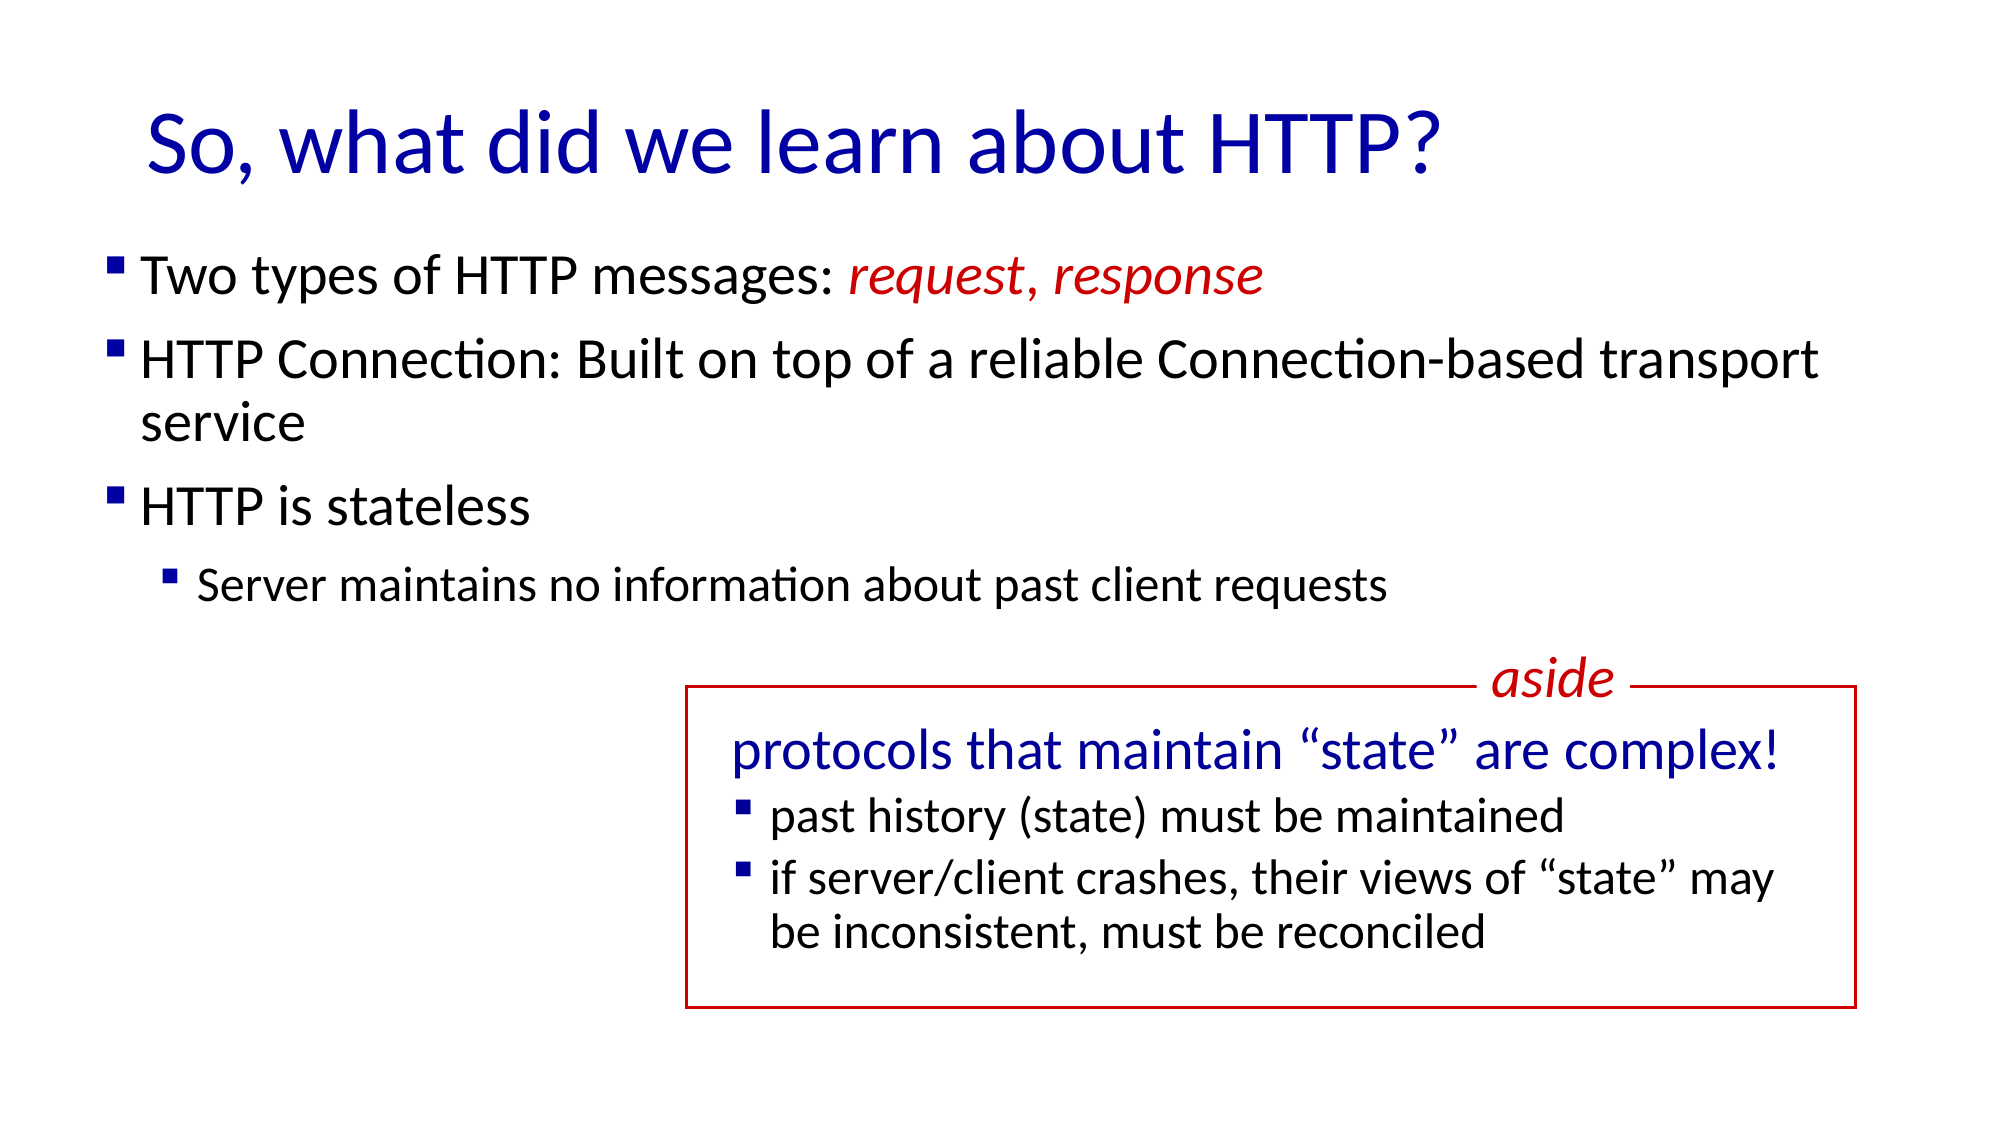

# So, what did we learn about HTTP?
Two types of HTTP messages: request, response
HTTP Connection: Built on top of a reliable Connection-based transport service
HTTP is stateless
Server maintains no information about past client requests

aside

protocols that maintain “state” are complex!
past history (state) must be maintained
if server/client crashes, their views of “state” may be inconsistent, must be reconciled